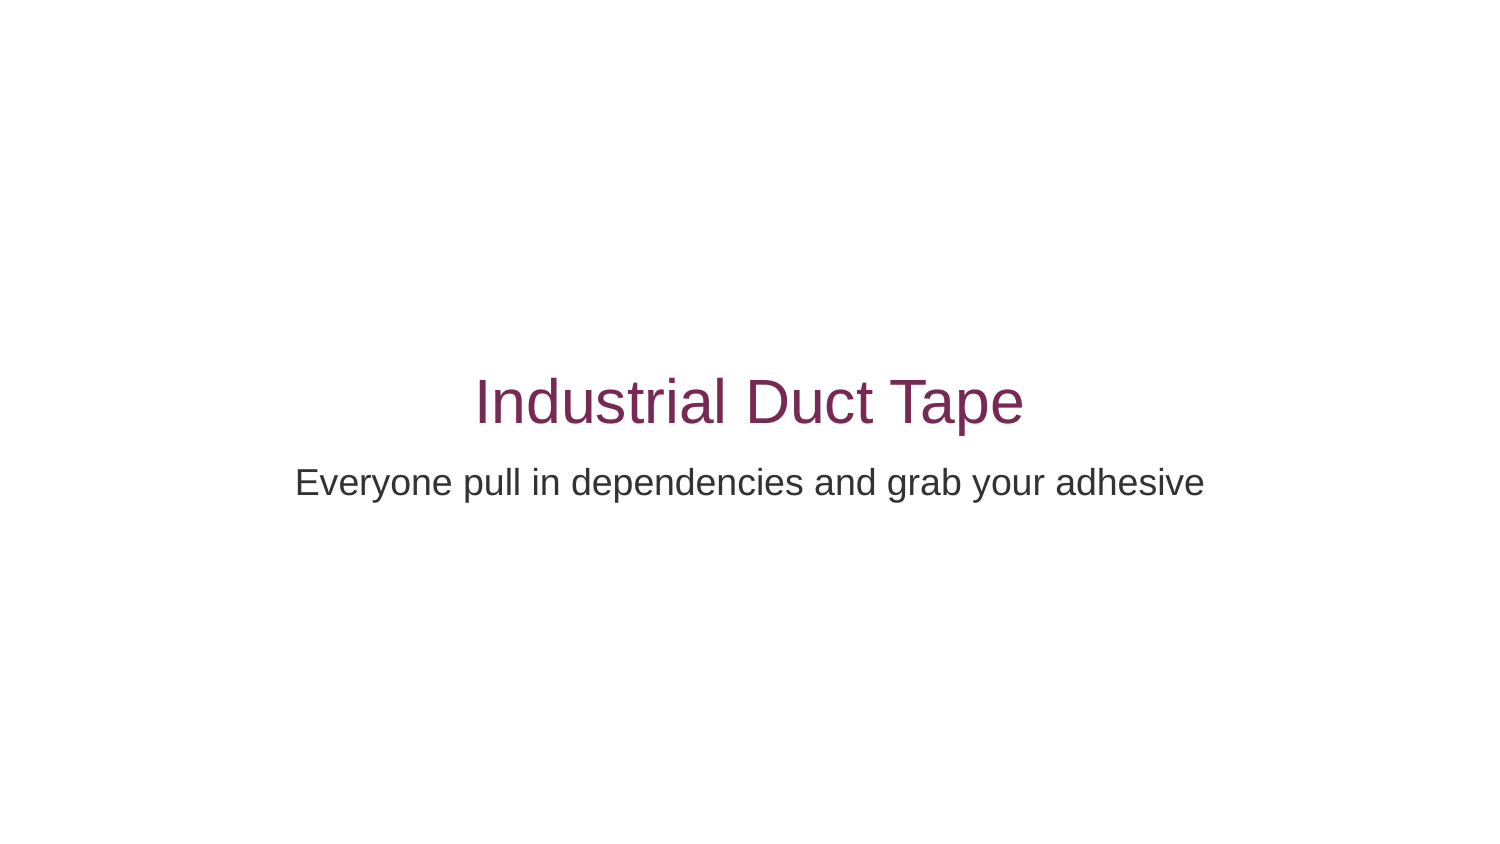

# Industrial Duct Tape
Everyone pull in dependencies and grab your adhesive